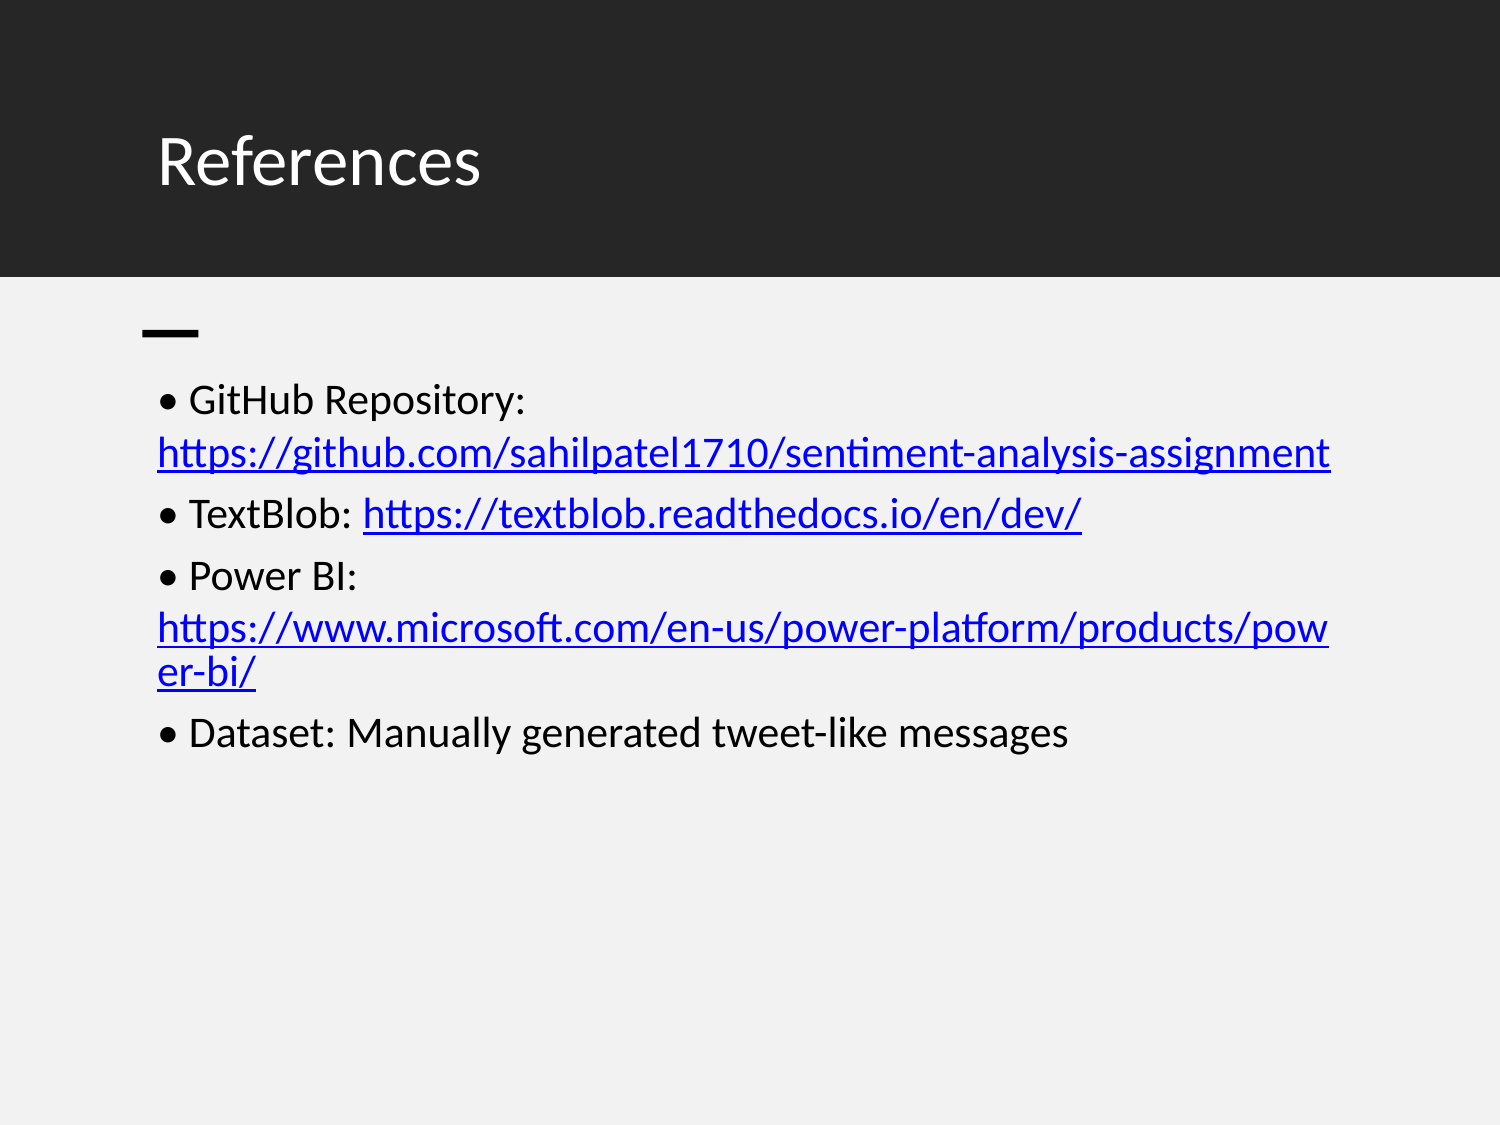

# References

• GitHub Repository: https://github.com/sahilpatel1710/sentiment-analysis-assignment
• TextBlob: https://textblob.readthedocs.io/en/dev/
• Power BI: https://www.microsoft.com/en-us/power-platform/products/power-bi/
• Dataset: Manually generated tweet-like messages